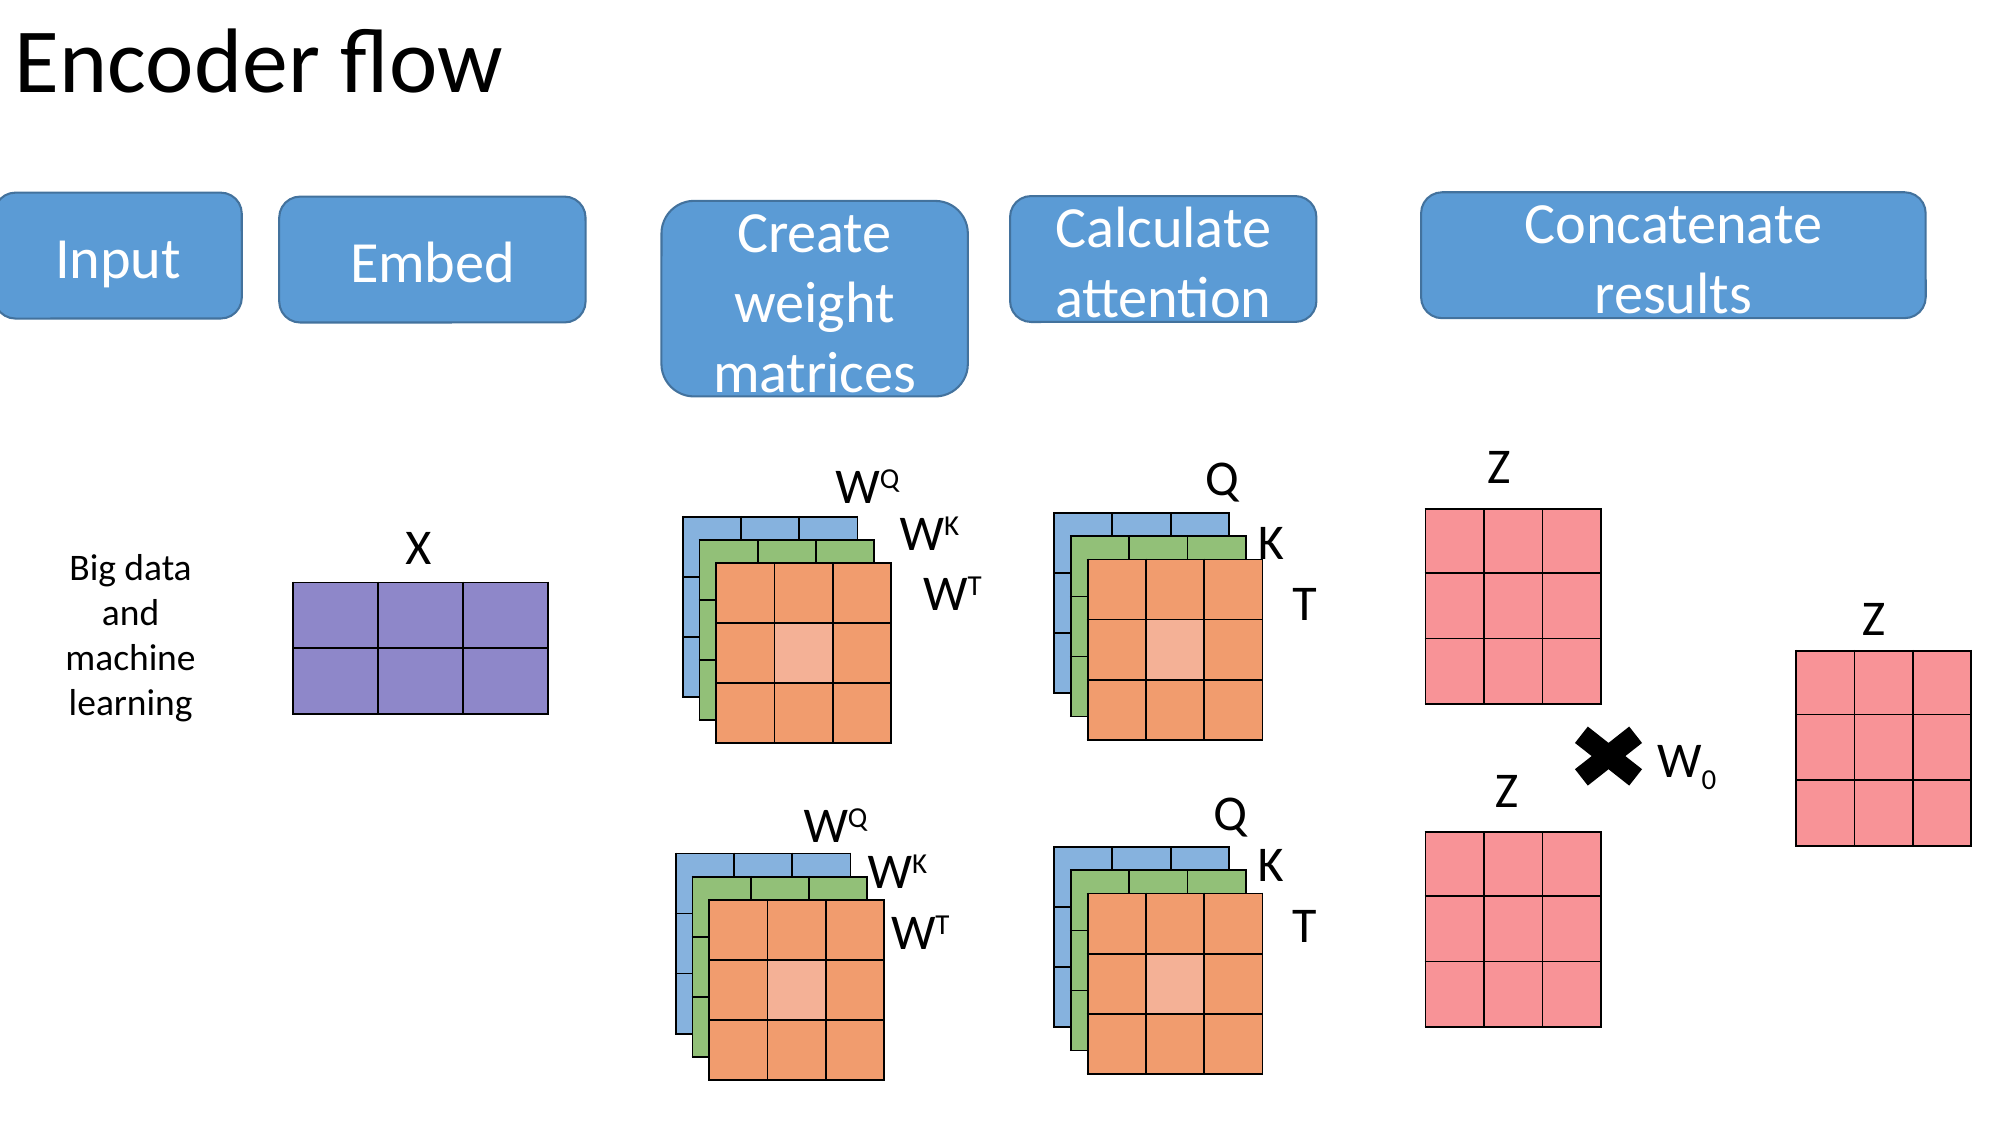

Encoder flow
Concatenate results
Input
Calculate attention
Embed
Create weight matrices
Z
Q
WQ
WK
K
X
|  |  |  |
| --- | --- | --- |
|  |  |  |
|  |  |  |
|  |  |  |
| --- | --- | --- |
|  |  |  |
|  |  |  |
|  |  |  |
| --- | --- | --- |
|  |  |  |
|  |  |  |
Big data and machine learning
|  |  |  |
| --- | --- | --- |
|  |  |  |
|  |  |  |
|  |  |  |
| --- | --- | --- |
|  |  |  |
|  |  |  |
WT
|  |  |  |
| --- | --- | --- |
|  |  |  |
|  |  |  |
|  |  |  |
| --- | --- | --- |
|  |  |  |
|  |  |  |
T
Z
|  |  |  |
| --- | --- | --- |
|  |  |  |
|  |  |  |
| --- | --- | --- |
|  |  |  |
|  |  |  |

W0
Z
Q
WQ
K
WK
|  |  |  |
| --- | --- | --- |
|  |  |  |
|  |  |  |
|  |  |  |
| --- | --- | --- |
|  |  |  |
|  |  |  |
|  |  |  |
| --- | --- | --- |
|  |  |  |
|  |  |  |
|  |  |  |
| --- | --- | --- |
|  |  |  |
|  |  |  |
|  |  |  |
| --- | --- | --- |
|  |  |  |
|  |  |  |
T
WT
|  |  |  |
| --- | --- | --- |
|  |  |  |
|  |  |  |
|  |  |  |
| --- | --- | --- |
|  |  |  |
|  |  |  |